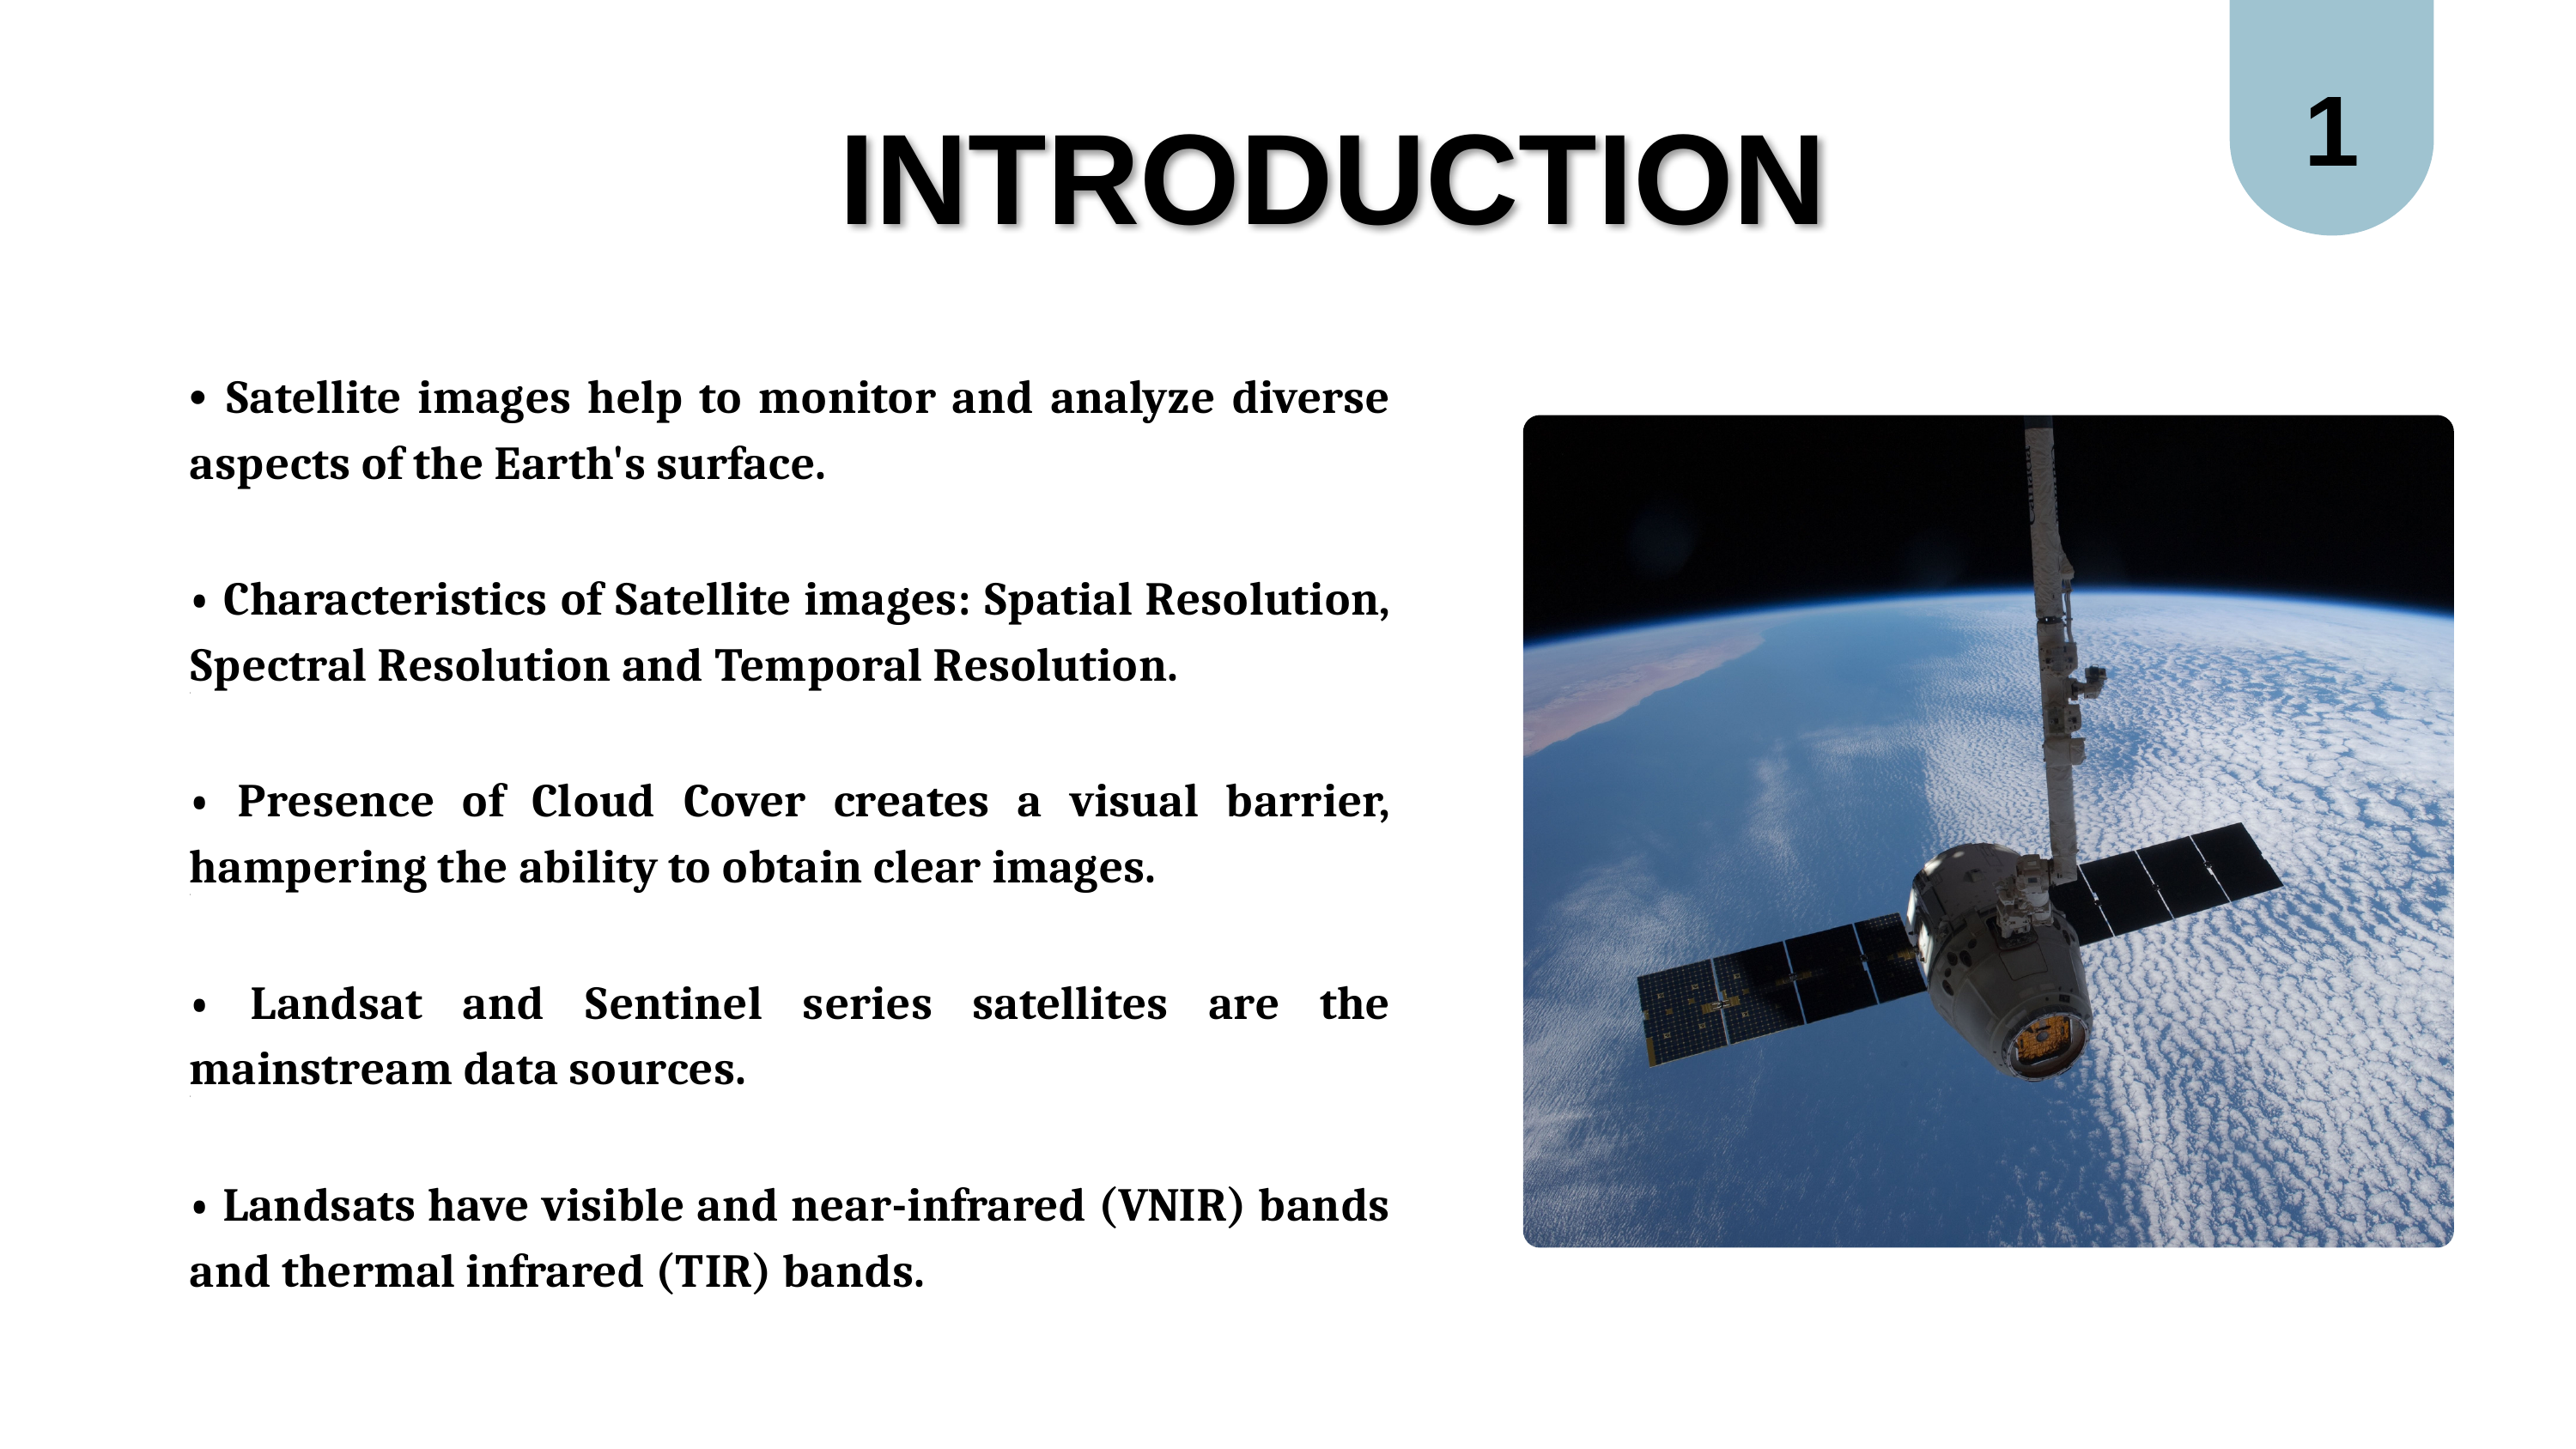

1
INTRODUCTION
• Satellite images help to monitor and analyze diverse aspects of the Earth's surface.

• Characteristics of Satellite images: Spatial Resolution, Spectral Resolution and Temporal Resolution.
•

• Presence of Cloud Cover creates a visual barrier, hampering the ability to obtain clear images.
•

• Landsat and Sentinel series satellites are the mainstream data sources.
•

• Landsats have visible and near-infrared (VNIR) bands and thermal infrared (TIR) bands.